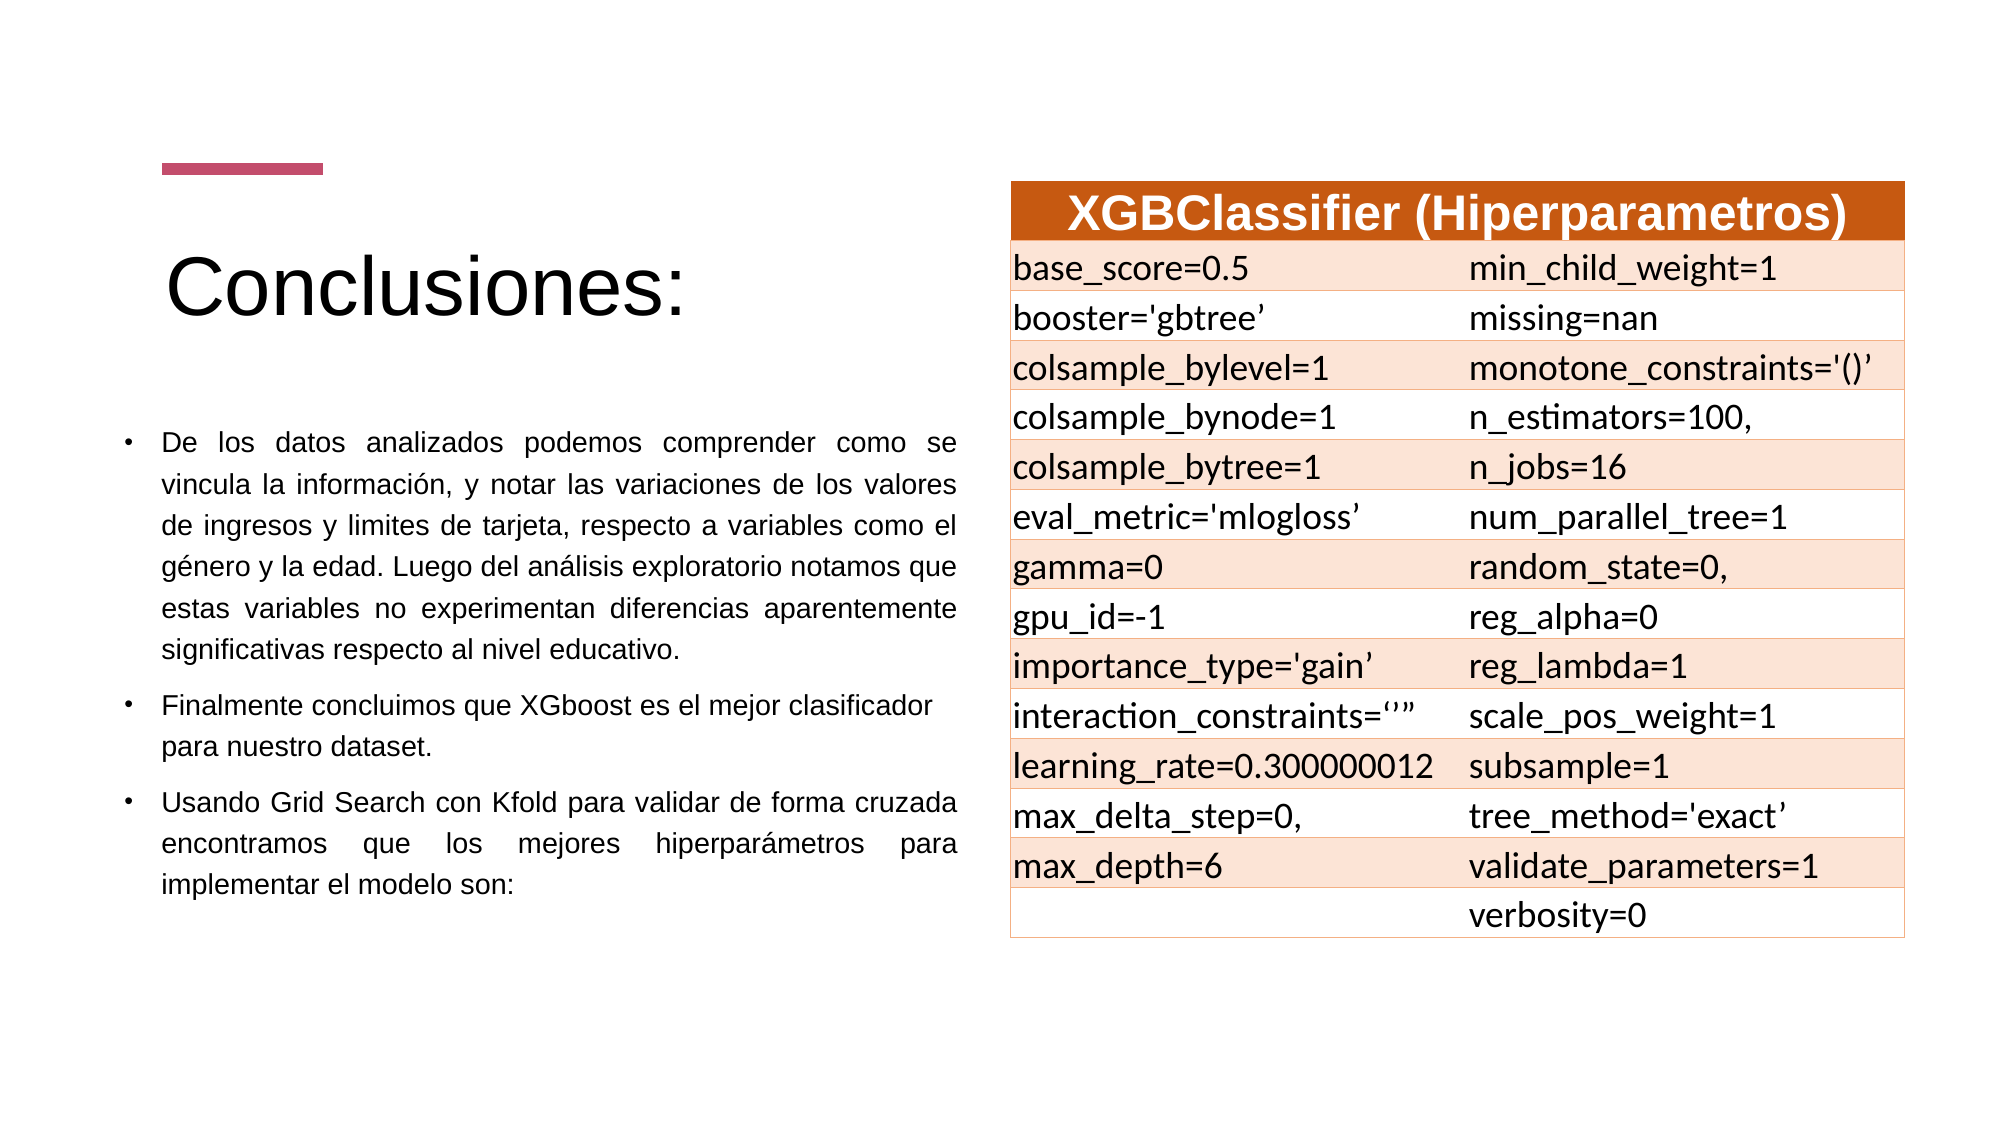

| XGBClassifier (Hiperparametros) |  |
| --- | --- |
| base\_score=0.5 | min\_child\_weight=1 |
| booster='gbtree’ | missing=nan |
| colsample\_bylevel=1 | monotone\_constraints='()’ |
| colsample\_bynode=1 | n\_estimators=100, |
| colsample\_bytree=1 | n\_jobs=16 |
| eval\_metric='mlogloss’ | num\_parallel\_tree=1 |
| gamma=0 | random\_state=0, |
| gpu\_id=-1 | reg\_alpha=0 |
| importance\_type='gain’ | reg\_lambda=1 |
| interaction\_constraints=‘’” | scale\_pos\_weight=1 |
| learning\_rate=0.300000012 | subsample=1 |
| max\_delta\_step=0, | tree\_method='exact’ |
| max\_depth=6 | validate\_parameters=1 |
|  | verbosity=0 |
# Conclusiones:
De los datos analizados podemos comprender como se vincula la información, y notar las variaciones de los valores de ingresos y limites de tarjeta, respecto a variables como el género y la edad. Luego del análisis exploratorio notamos que estas variables no experimentan diferencias aparentemente significativas respecto al nivel educativo.
Finalmente concluimos que XGboost es el mejor clasificador para nuestro dataset.
Usando Grid Search con Kfold para validar de forma cruzada encontramos que los mejores hiperparámetros para implementar el modelo son: